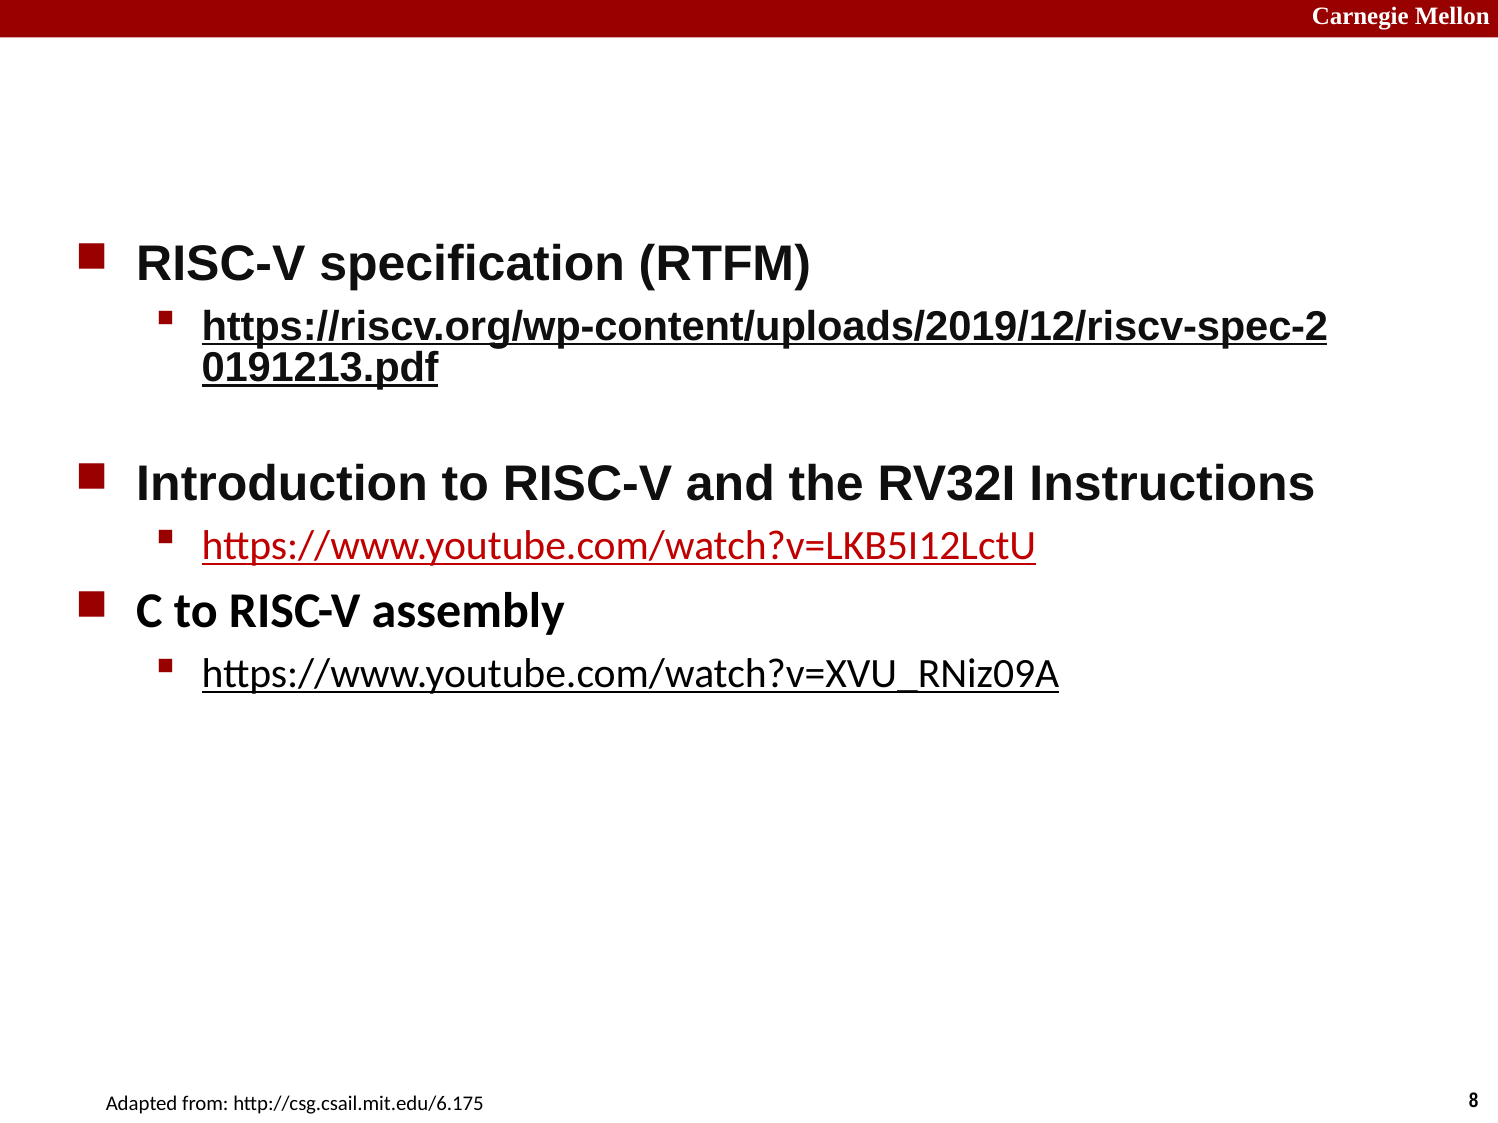

#
RISC-V specification (RTFM)
https://riscv.org/wp-content/uploads/2019/12/riscv-spec-20191213.pdf
Introduction to RISC-V and the RV32I Instructions
https://www.youtube.com/watch?v=LKB5I12LctU
C to RISC-V assembly
https://www.youtube.com/watch?v=XVU_RNiz09A